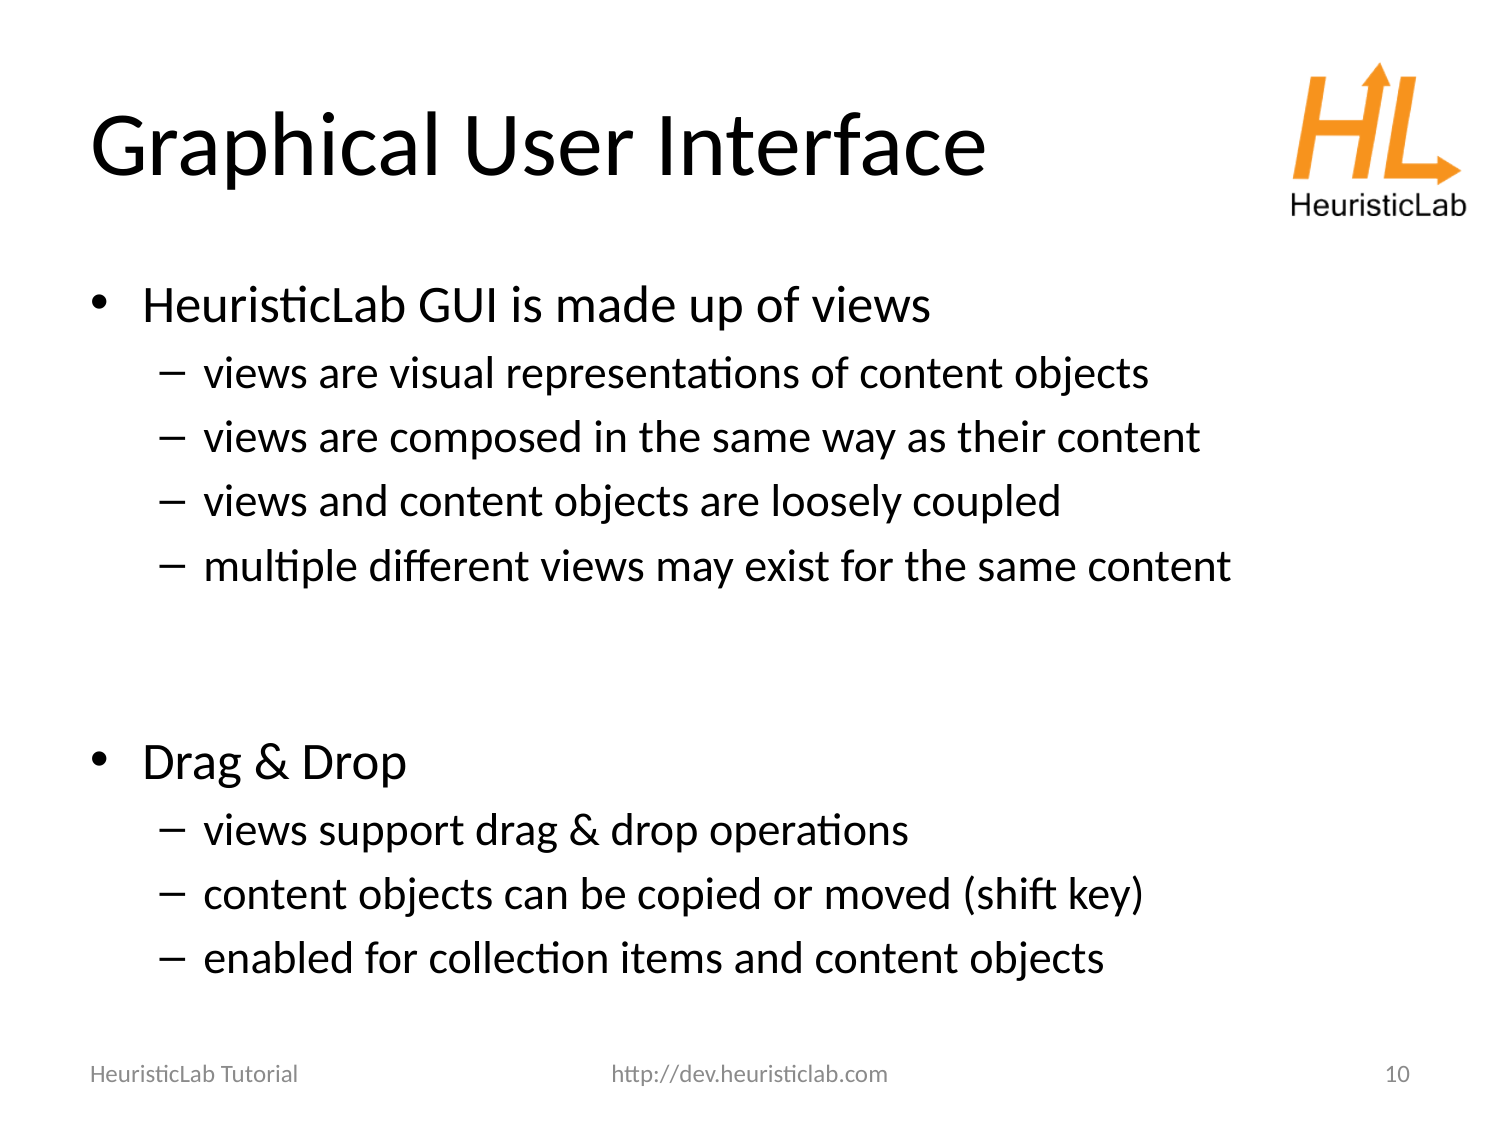

# Graphical User Interface
HeuristicLab GUI is made up of views
views are visual representations of content objects
views are composed in the same way as their content
views and content objects are loosely coupled
multiple different views may exist for the same content

Drag & Drop
views support drag & drop operations
content objects can be copied or moved (shift key)
enabled for collection items and content objects

HeuristicLab Tutorial
http://dev.heuristiclab.com
10